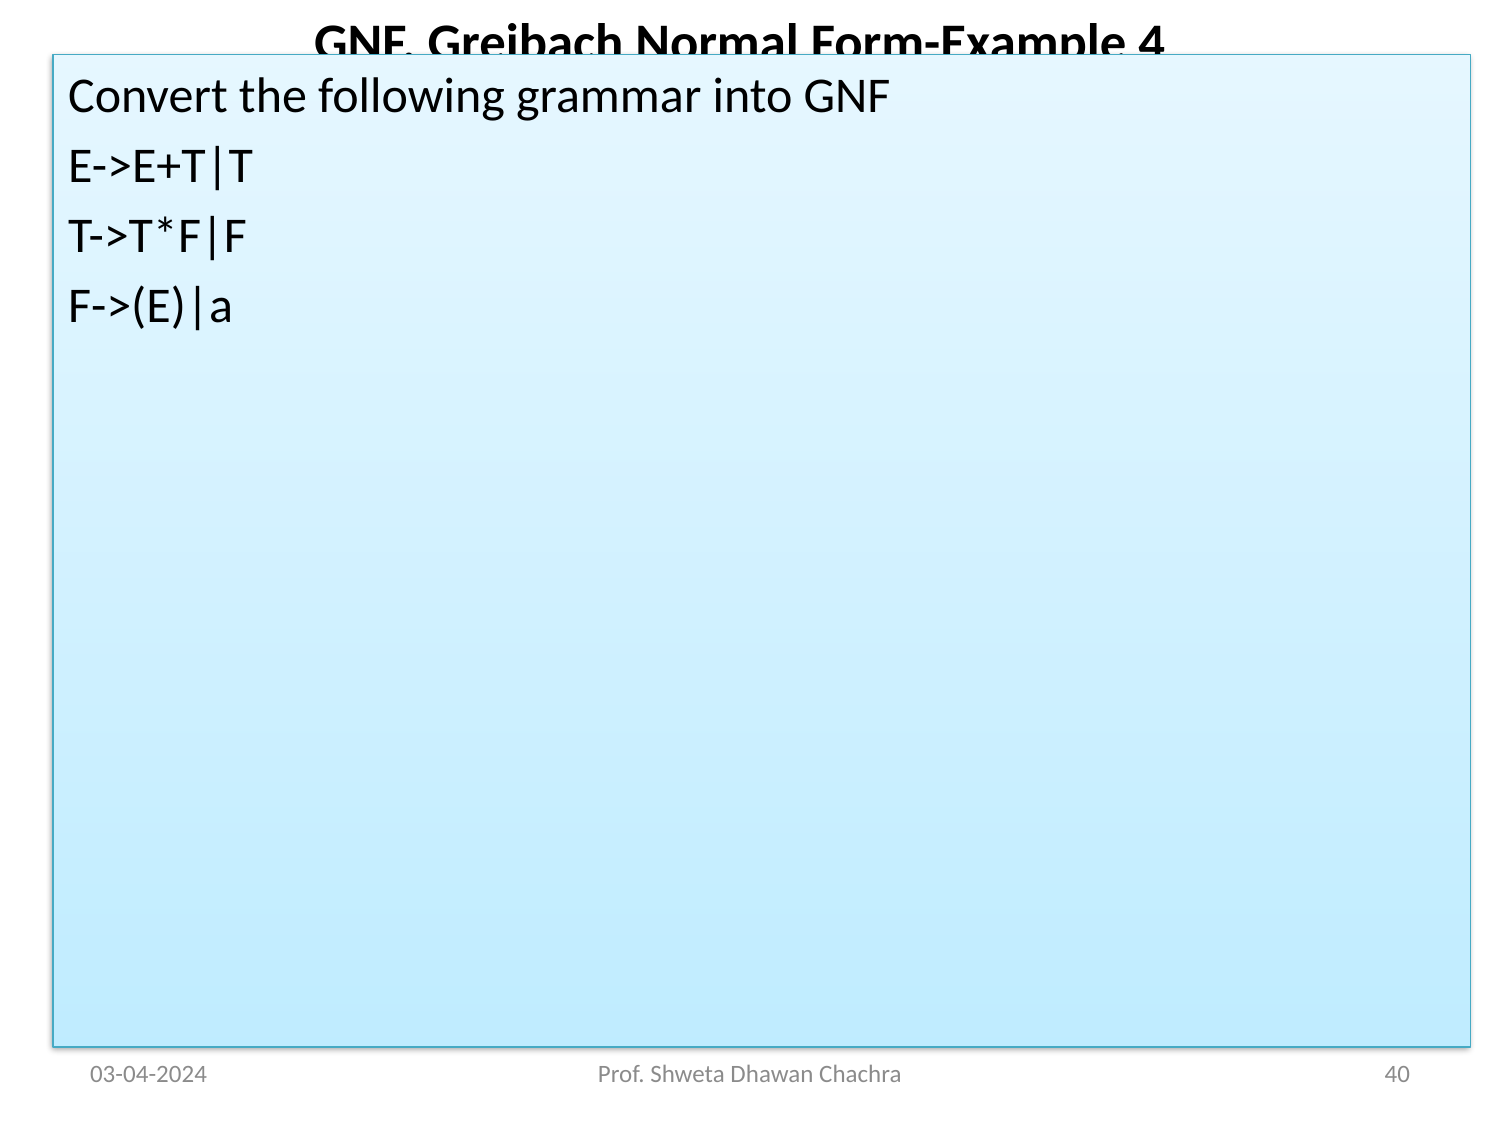

# GNF, Greibach Normal Form-Example 4
Convert the following grammar into GNF
E->E+T|T
T->T*F|F
F->(E)|a
03-04-2024
Prof. Shweta Dhawan Chachra
40